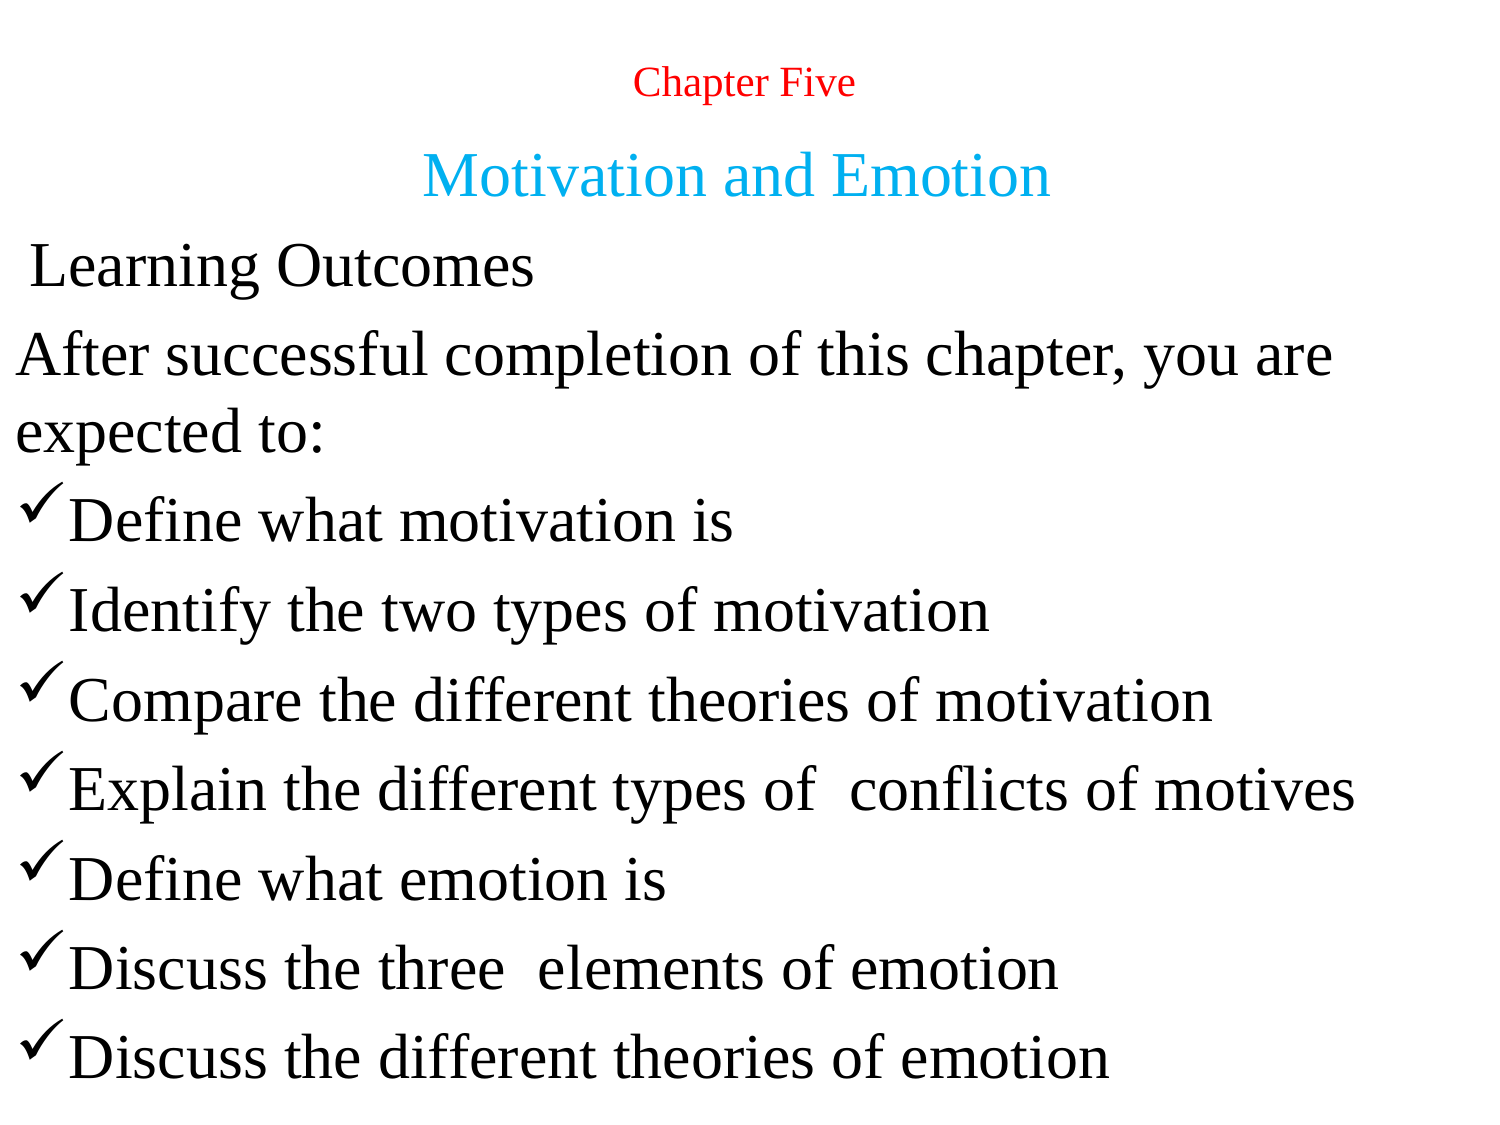

# Chapter Five
Motivation and Emotion
 Learning Outcomes
After successful completion of this chapter, you are expected to:
Define what motivation is
Identify the two types of motivation
Compare the different theories of motivation
Explain the different types of  conflicts of motives
Define what emotion is
Discuss the three  elements of emotion
Discuss the different theories of emotion